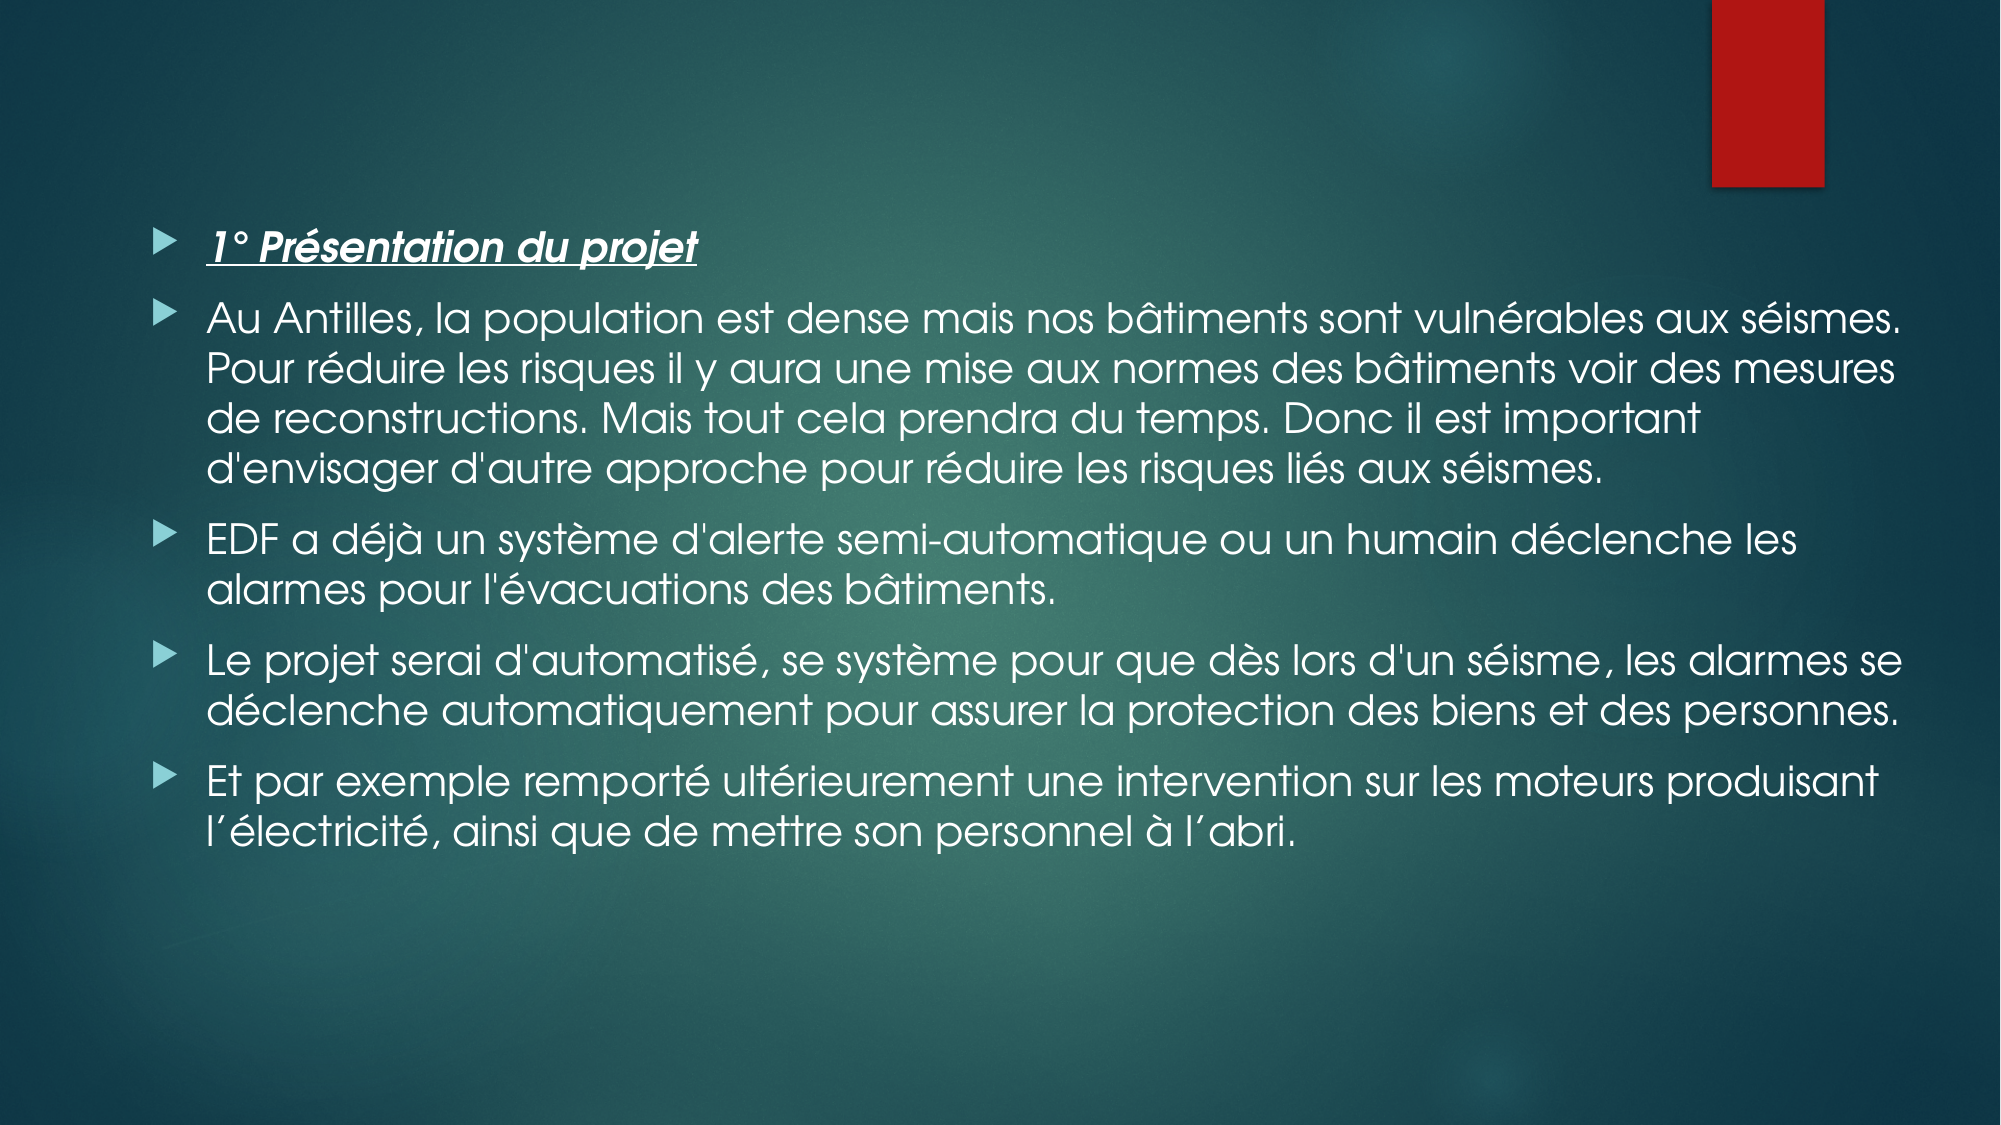

1° Présentation du projet
Au Antilles, la population est dense mais nos bâtiments sont vulnérables aux séismes. Pour réduire les risques il y aura une mise aux normes des bâtiments voir des mesures de reconstructions. Mais tout cela prendra du temps. Donc il est important d'envisager d'autre approche pour réduire les risques liés aux séismes.
EDF a déjà un système d'alerte semi-automatique ou un humain déclenche les alarmes pour l'évacuations des bâtiments.
Le projet serai d'automatisé, se système pour que dès lors d'un séisme, les alarmes se déclenche automatiquement pour assurer la protection des biens et des personnes.
Et par exemple remporté ultérieurement une intervention sur les moteurs produisant l’électricité, ainsi que de mettre son personnel à l’abri.